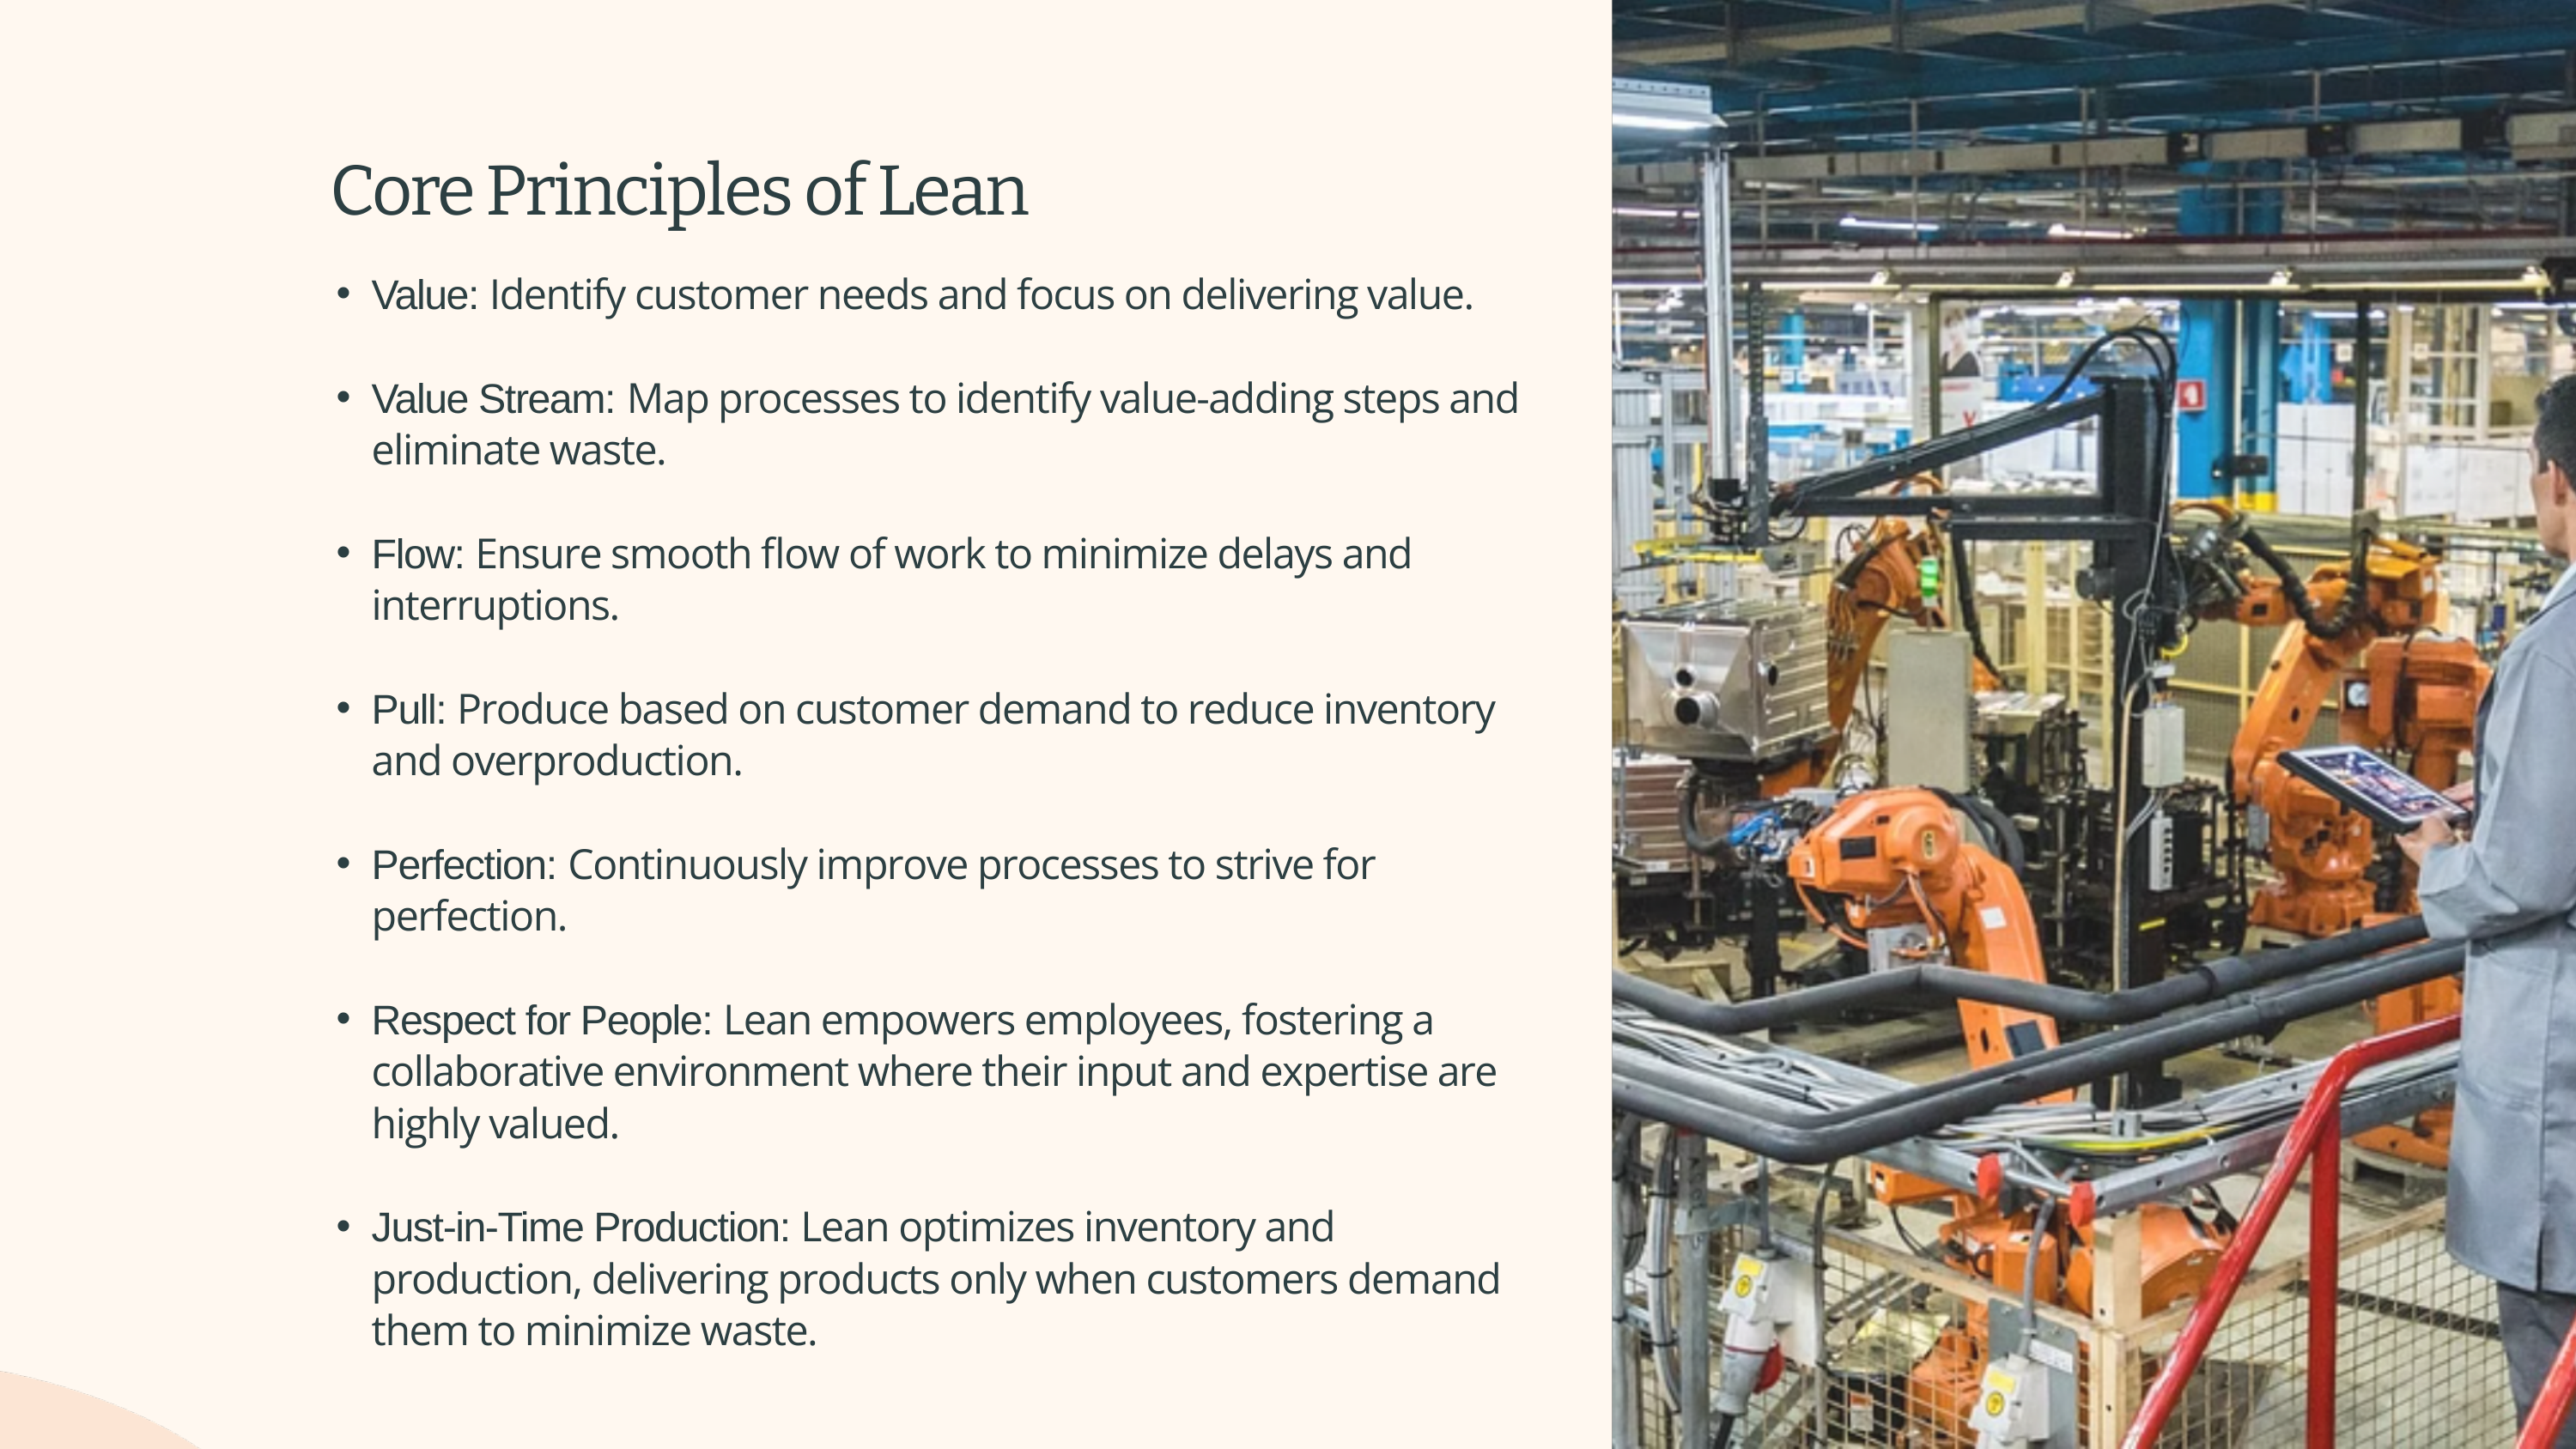

Core Principles of Lean
Value: Identify customer needs and focus on delivering value.

Value Stream: Map processes to identify value-adding steps and eliminate waste.

Flow: Ensure smooth flow of work to minimize delays and interruptions.

Pull: Produce based on customer demand to reduce inventory and overproduction.

Perfection: Continuously improve processes to strive for perfection.

Respect for People: Lean empowers employees, fostering a collaborative environment where their input and expertise are highly valued.

Just-in-Time Production: Lean optimizes inventory and production, delivering products only when customers demand them to minimize waste.